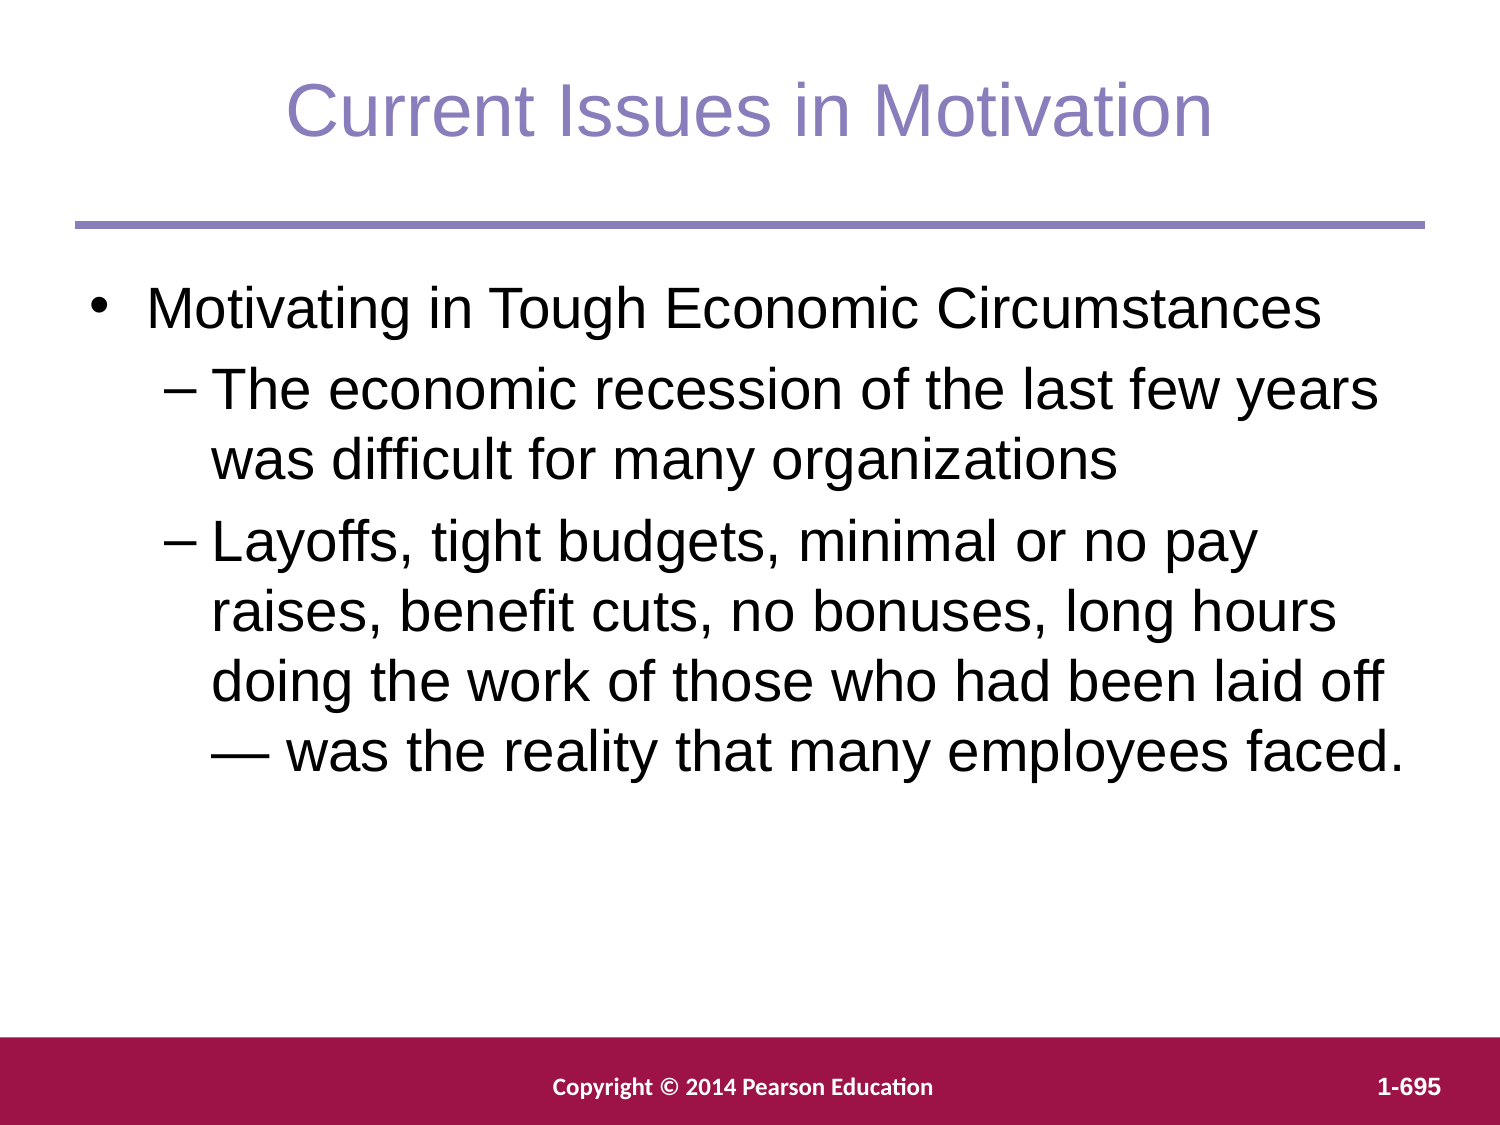

Current Issues in Motivation
Motivating in Tough Economic Circumstances
The economic recession of the last few years was difficult for many organizations
Layoffs, tight budgets, minimal or no pay raises, benefit cuts, no bonuses, long hours doing the work of those who had been laid off— was the reality that many employees faced.